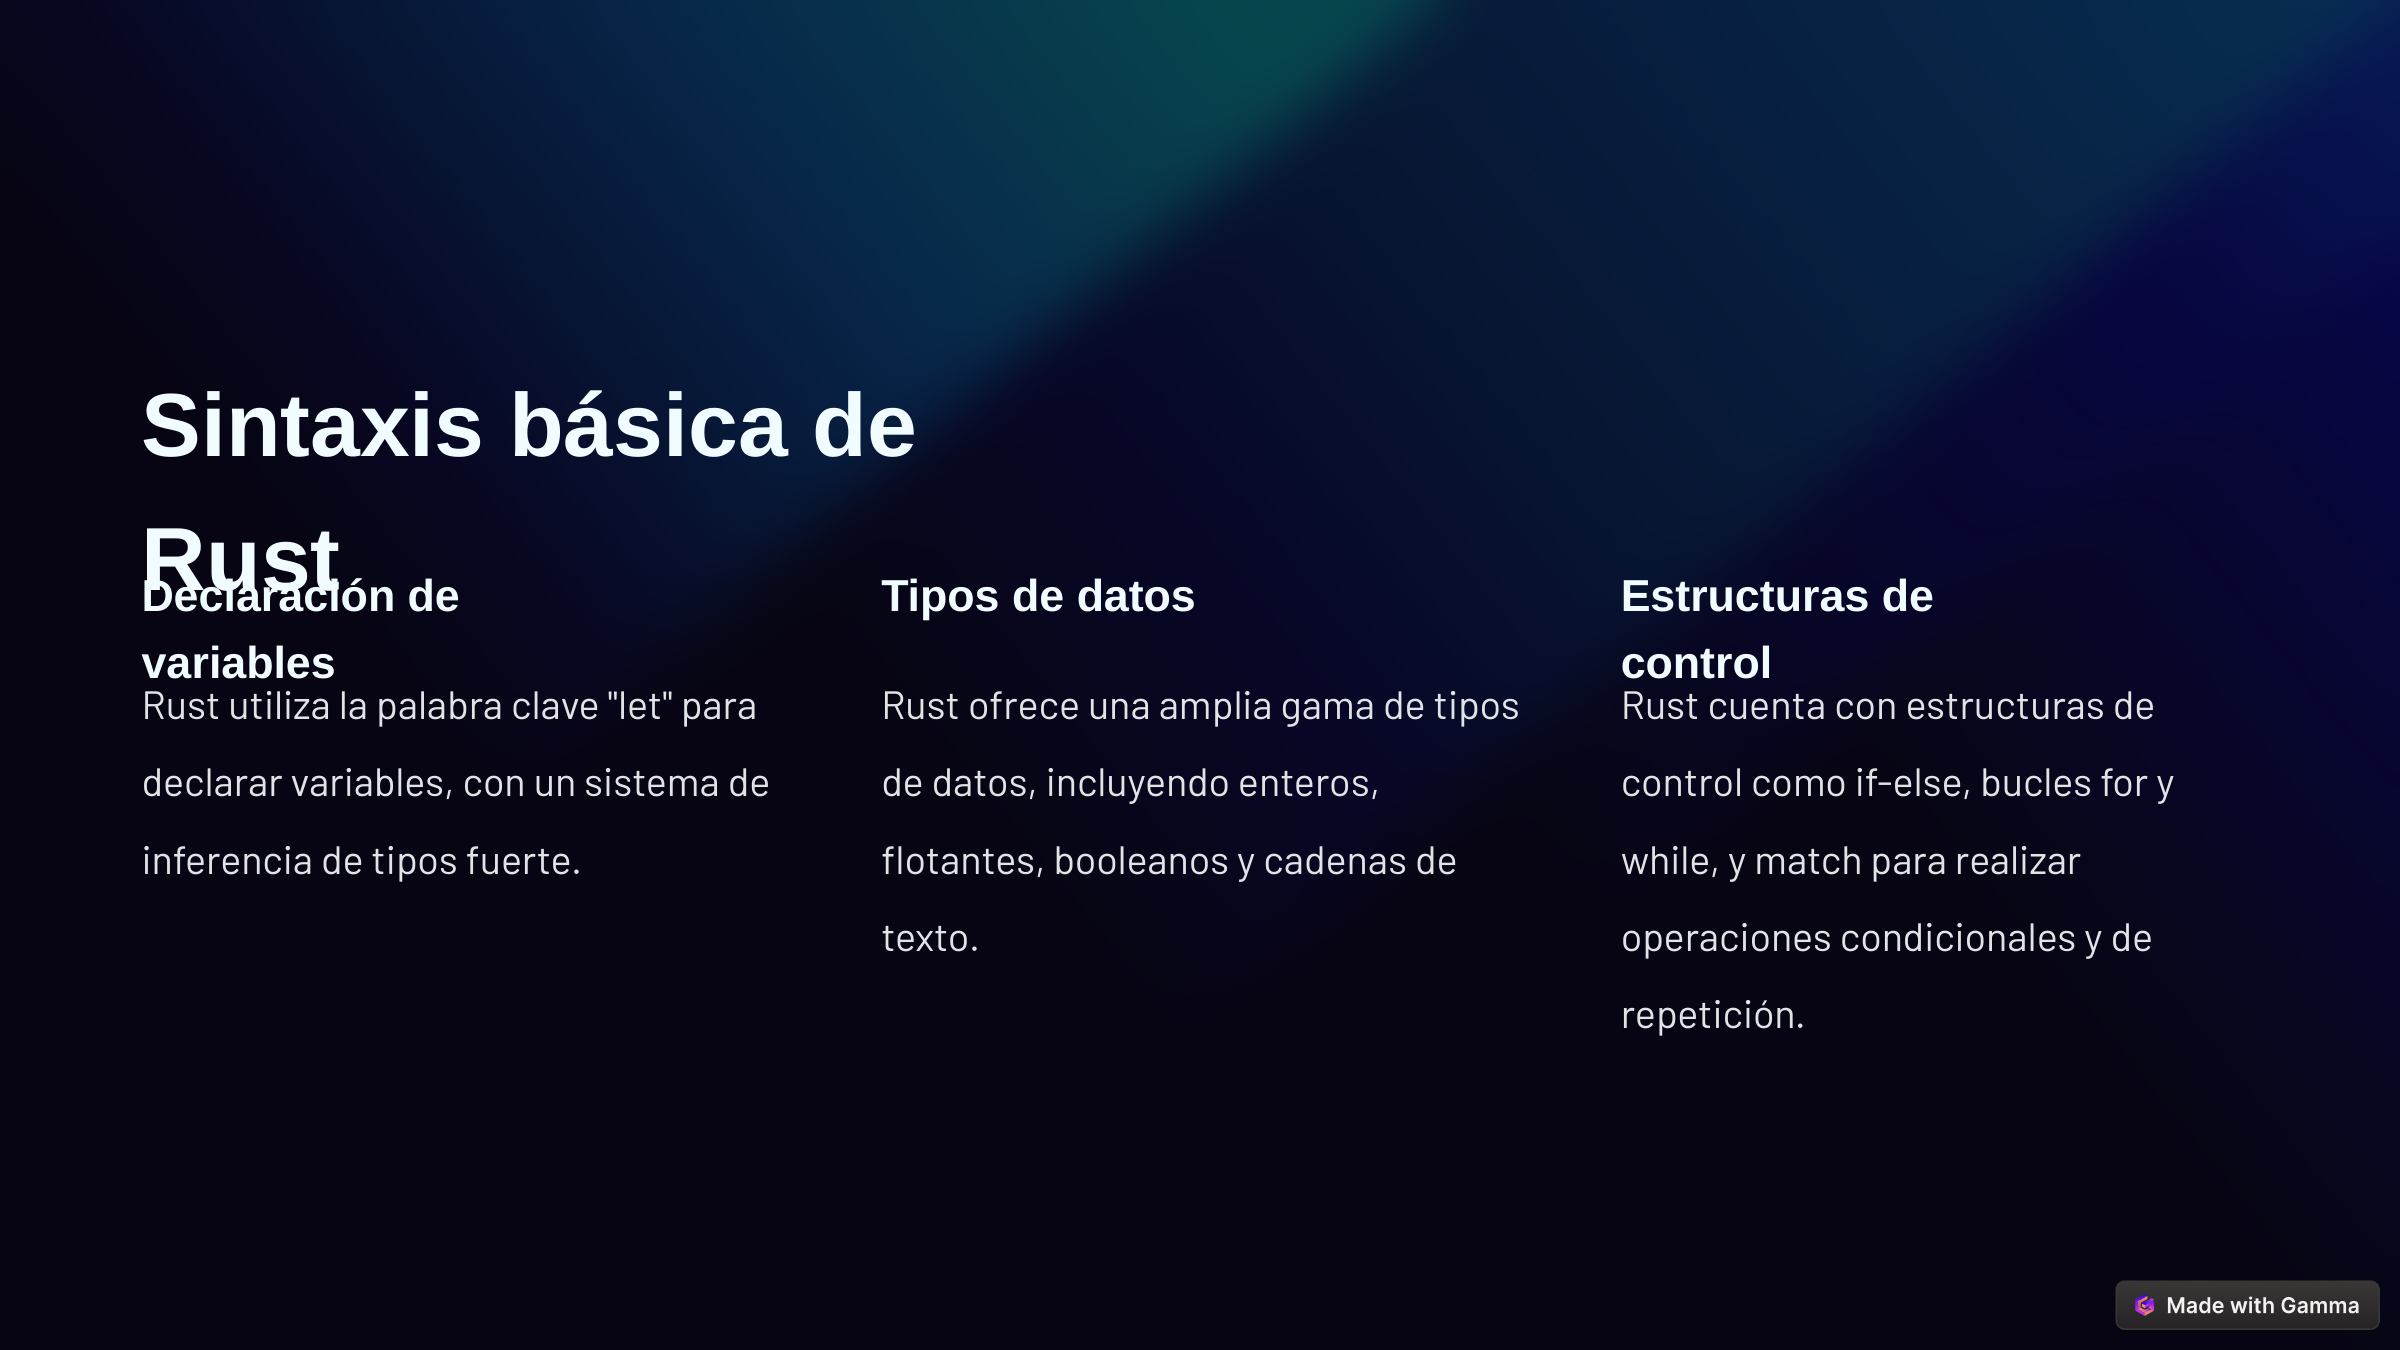

Sintaxis básica de Rust
Declaración de variables
Tipos de datos
Estructuras de control
Rust utiliza la palabra clave "let" para declarar variables, con un sistema de inferencia de tipos fuerte.
Rust ofrece una amplia gama de tipos de datos, incluyendo enteros, flotantes, booleanos y cadenas de texto.
Rust cuenta con estructuras de control como if-else, bucles for y while, y match para realizar operaciones condicionales y de repetición.